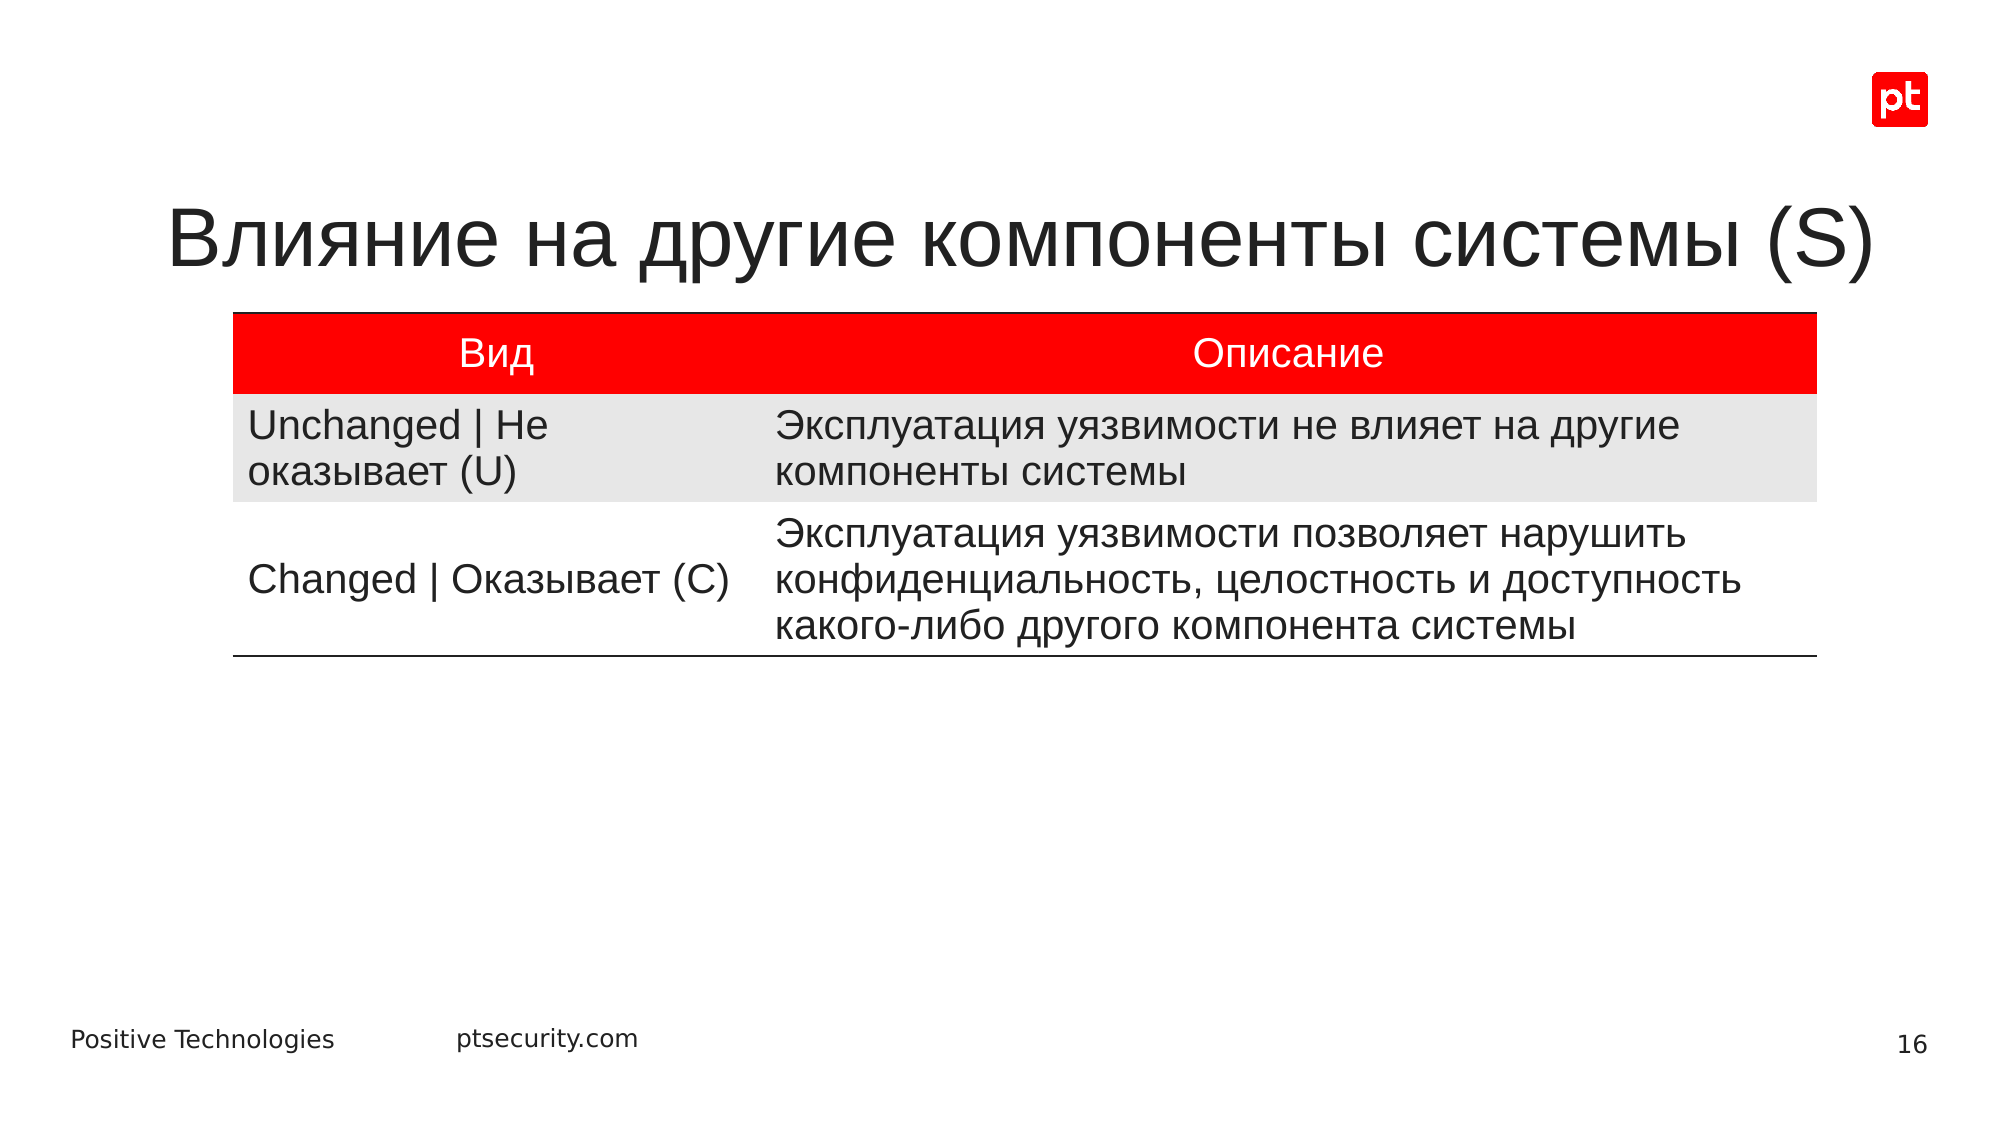

# Влияние на другие компоненты системы (S)
| Вид | Описание |
| --- | --- |
| Unchanged | Не оказывает (U) | Эксплуатация уязвимости не влияет на другие компоненты системы |
| Changed | Оказывает (C) | Эксплуатация уязвимости позволяет нарушить конфиденциальность, целостность и доступность какого-либо другого компонента системы |
16